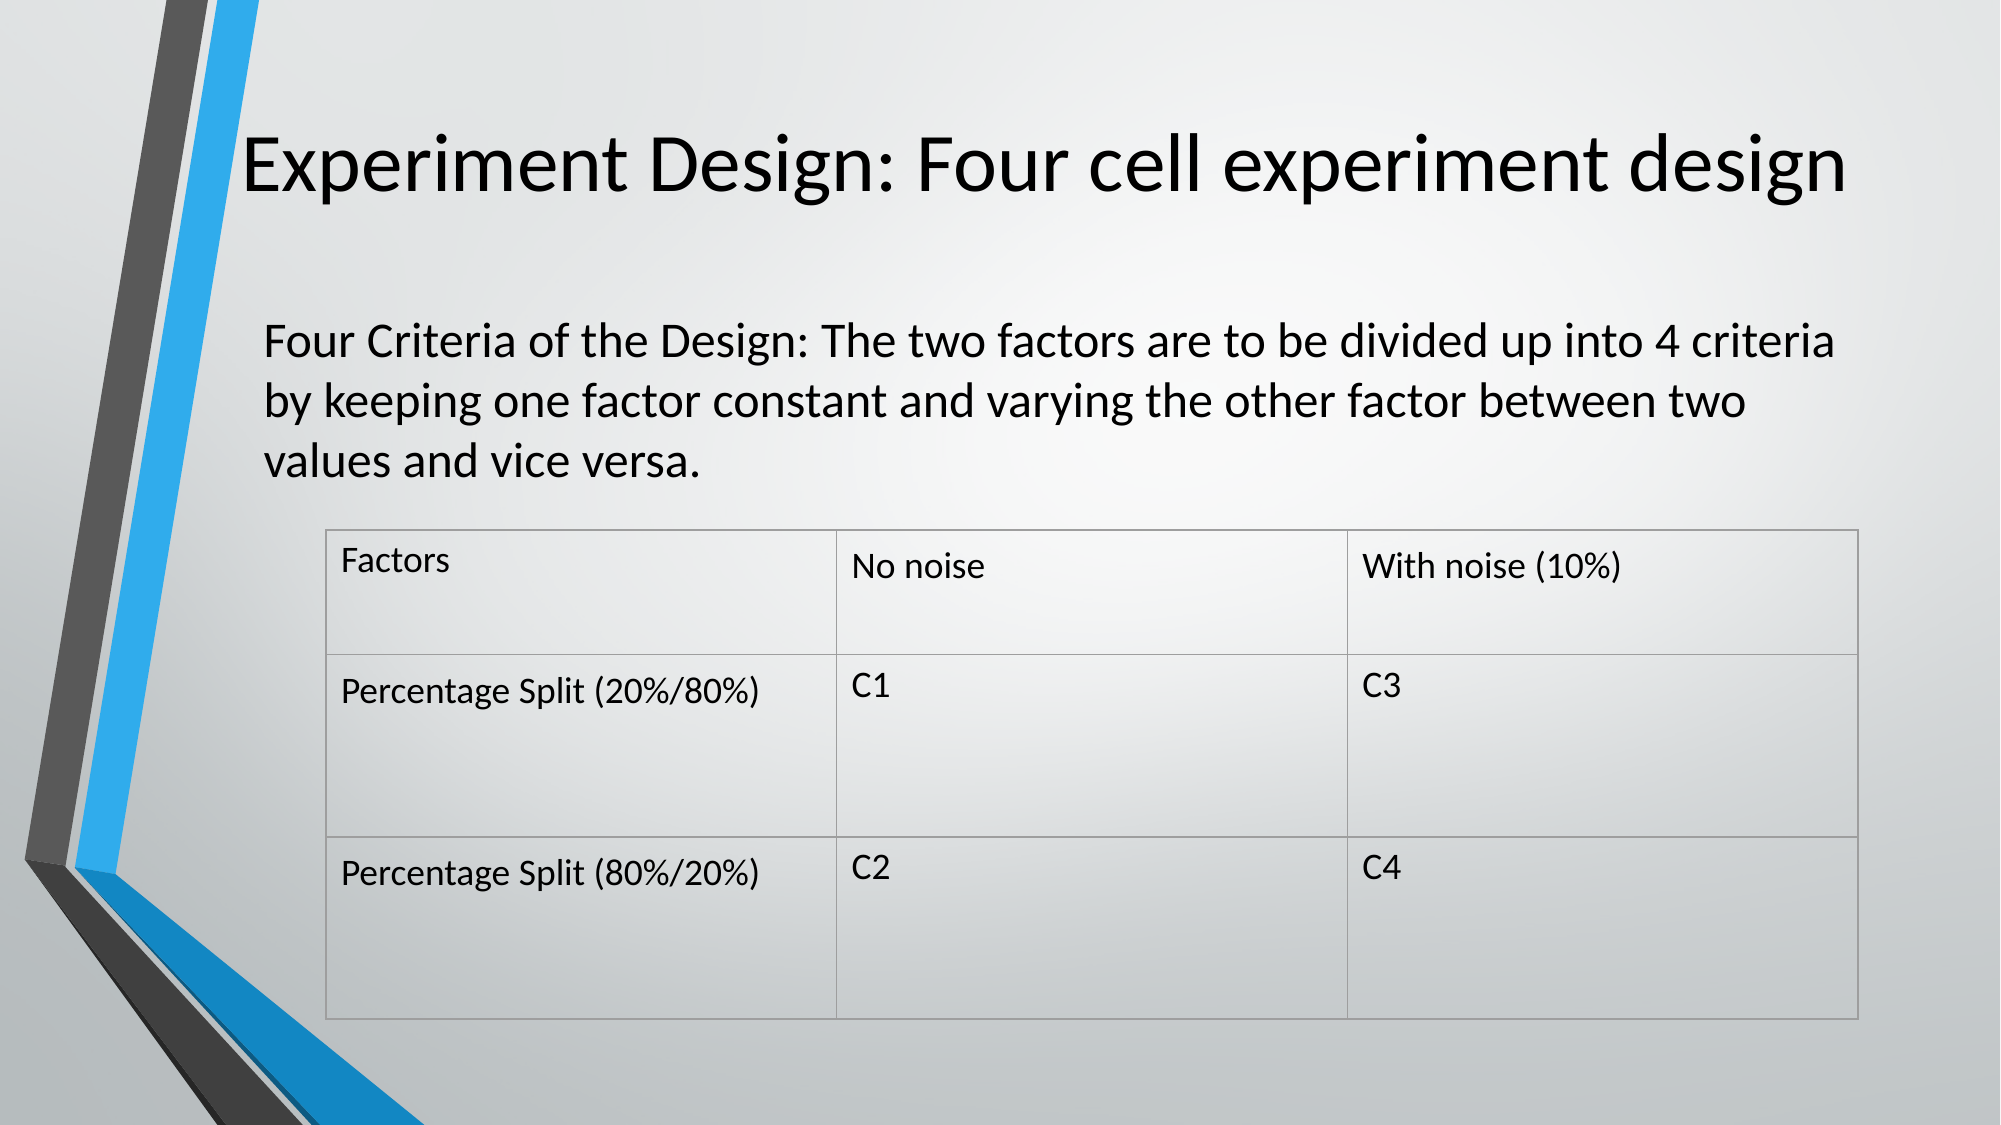

# Experiment Design: Four cell experiment design
Four Criteria of the Design: The two factors are to be divided up into 4 criteria by keeping one factor constant and varying the other factor between two values and vice versa.
| Factors | No noise | With noise (10%) |
| --- | --- | --- |
| Percentage Split (20%/80%) | C1 | C3 |
| Percentage Split (80%/20%) | C2 | C4 |